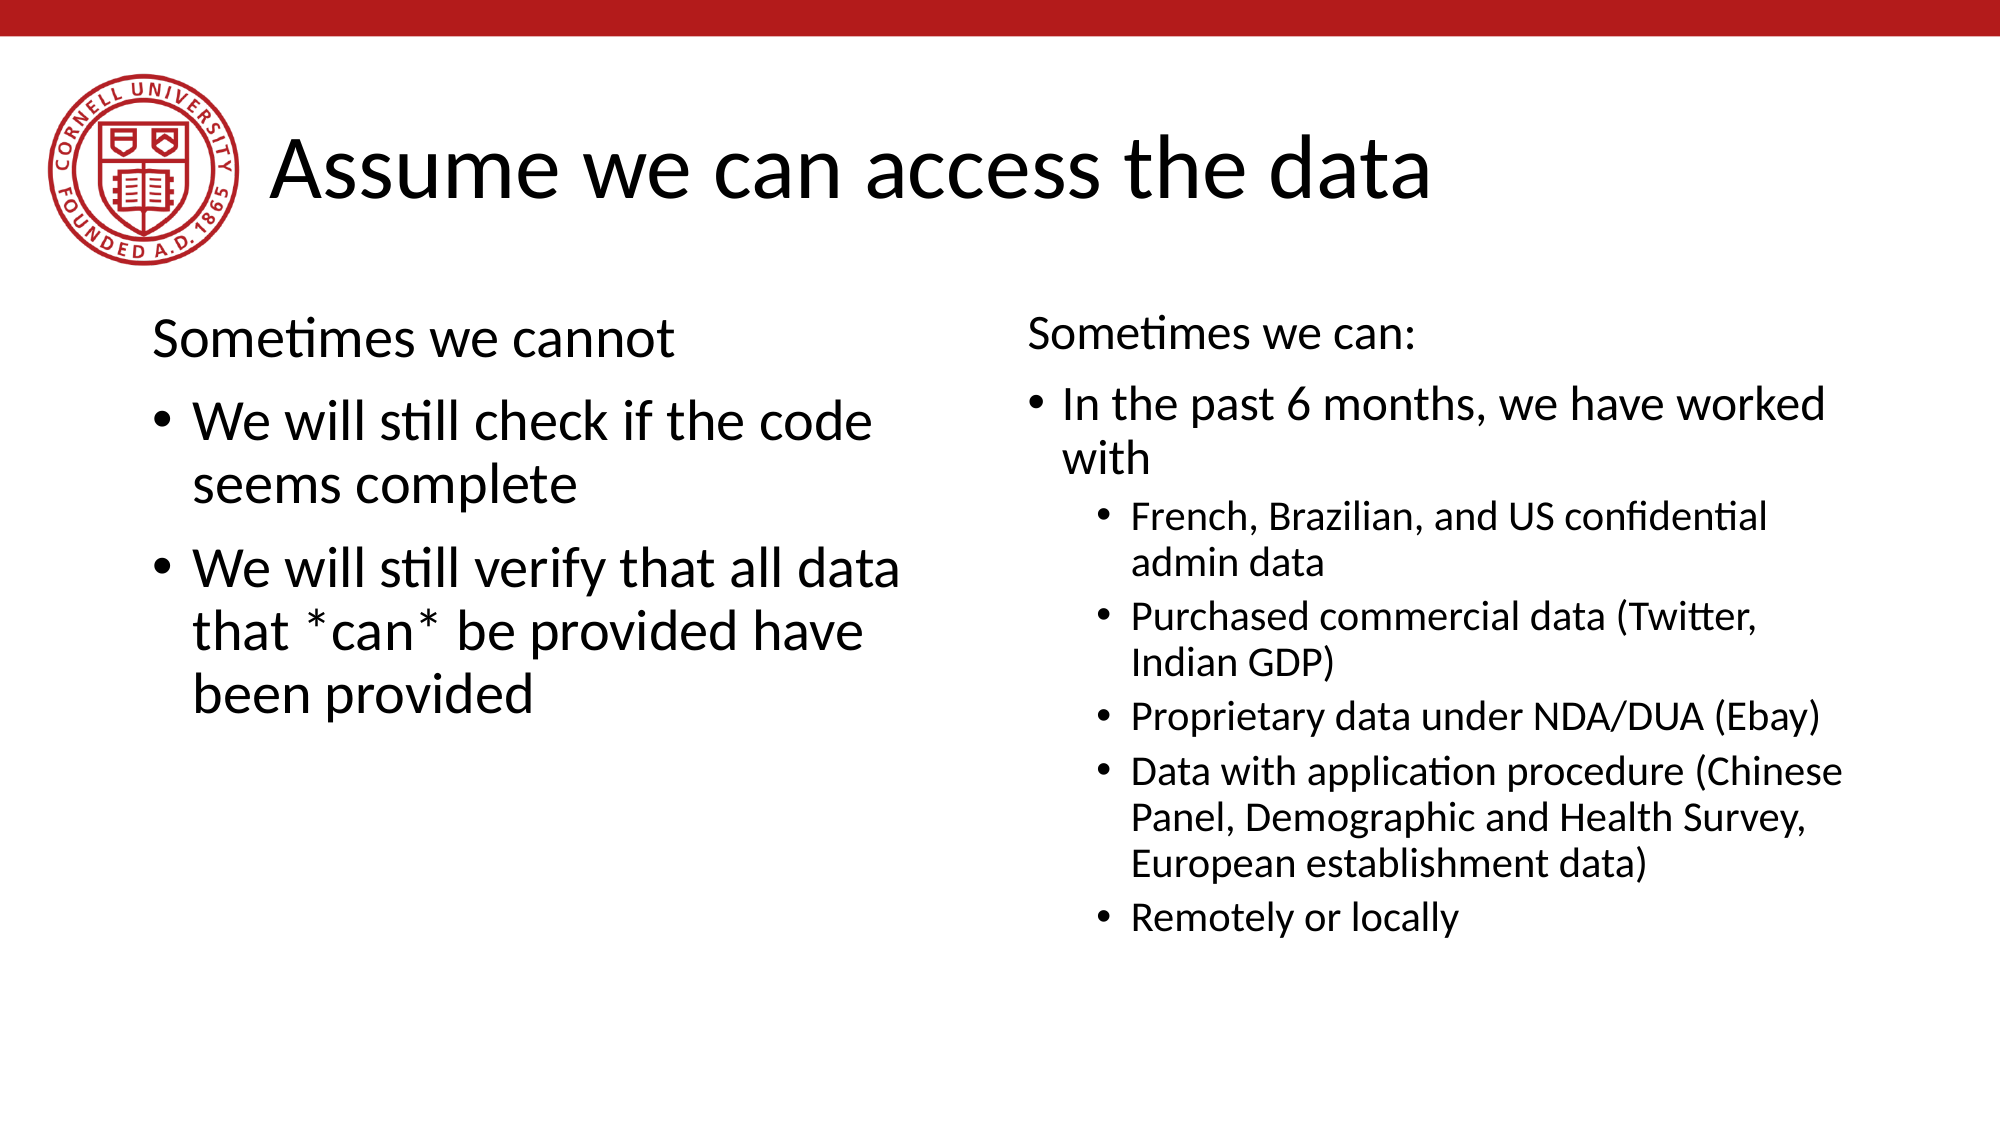

# Assume we can access the data
Sometimes we cannot
We will still check if the code seems complete
We will still verify that all data that *can* be provided have been provided
Sometimes we can:
In the past 6 months, we have worked with
French, Brazilian, and US confidential admin data
Purchased commercial data (Twitter, Indian GDP)
Proprietary data under NDA/DUA (Ebay)
Data with application procedure (Chinese Panel, Demographic and Health Survey, European establishment data)
Remotely or locally